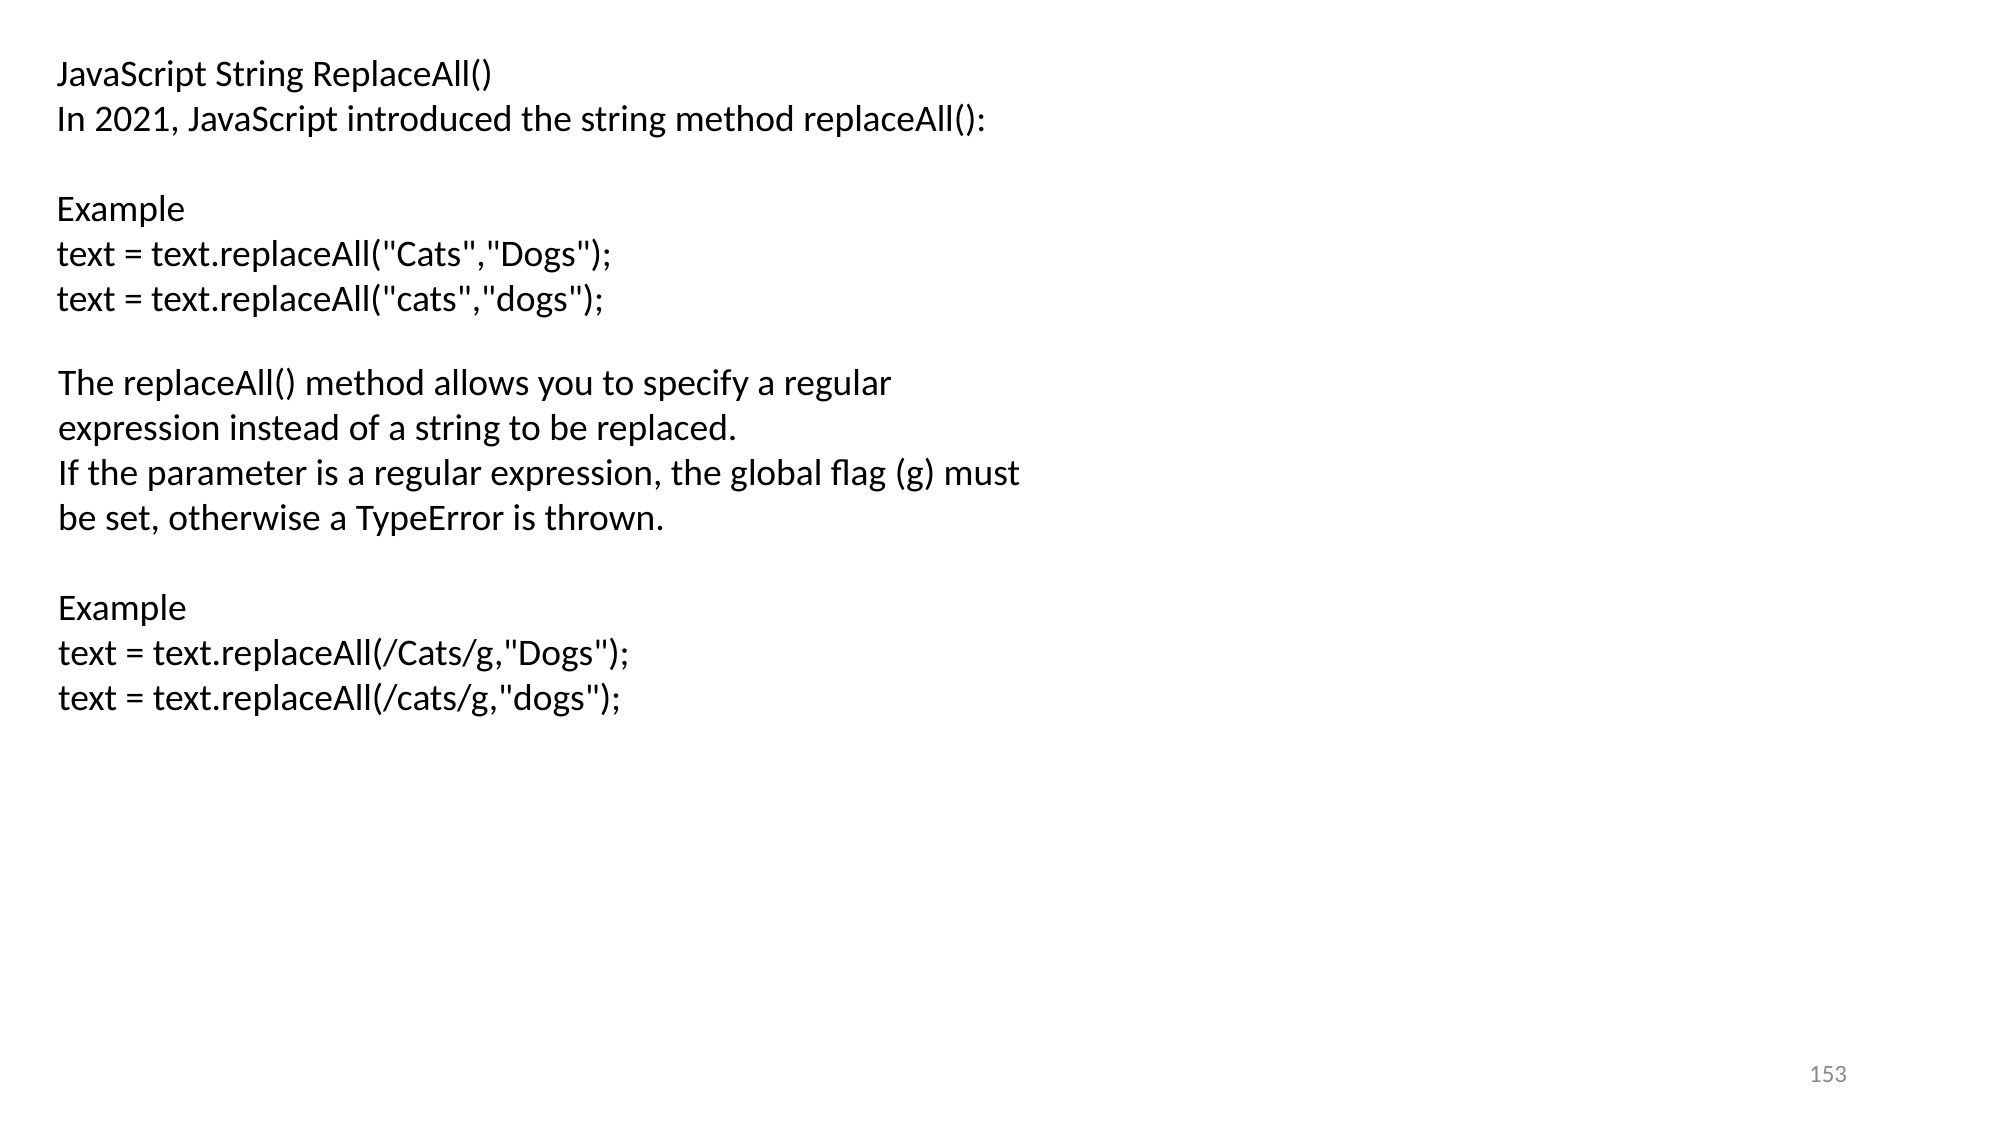

JavaScript String ReplaceAll()
In 2021, JavaScript introduced the string method replaceAll():

Example
text = text.replaceAll("Cats","Dogs");
text = text.replaceAll("cats","dogs");
The replaceAll() method allows you to specify a regular expression instead of a string to be replaced.
If the parameter is a regular expression, the global flag (g) must be set, otherwise a TypeError is thrown.

Example
text = text.replaceAll(/Cats/g,"Dogs");
text = text.replaceAll(/cats/g,"dogs");
153